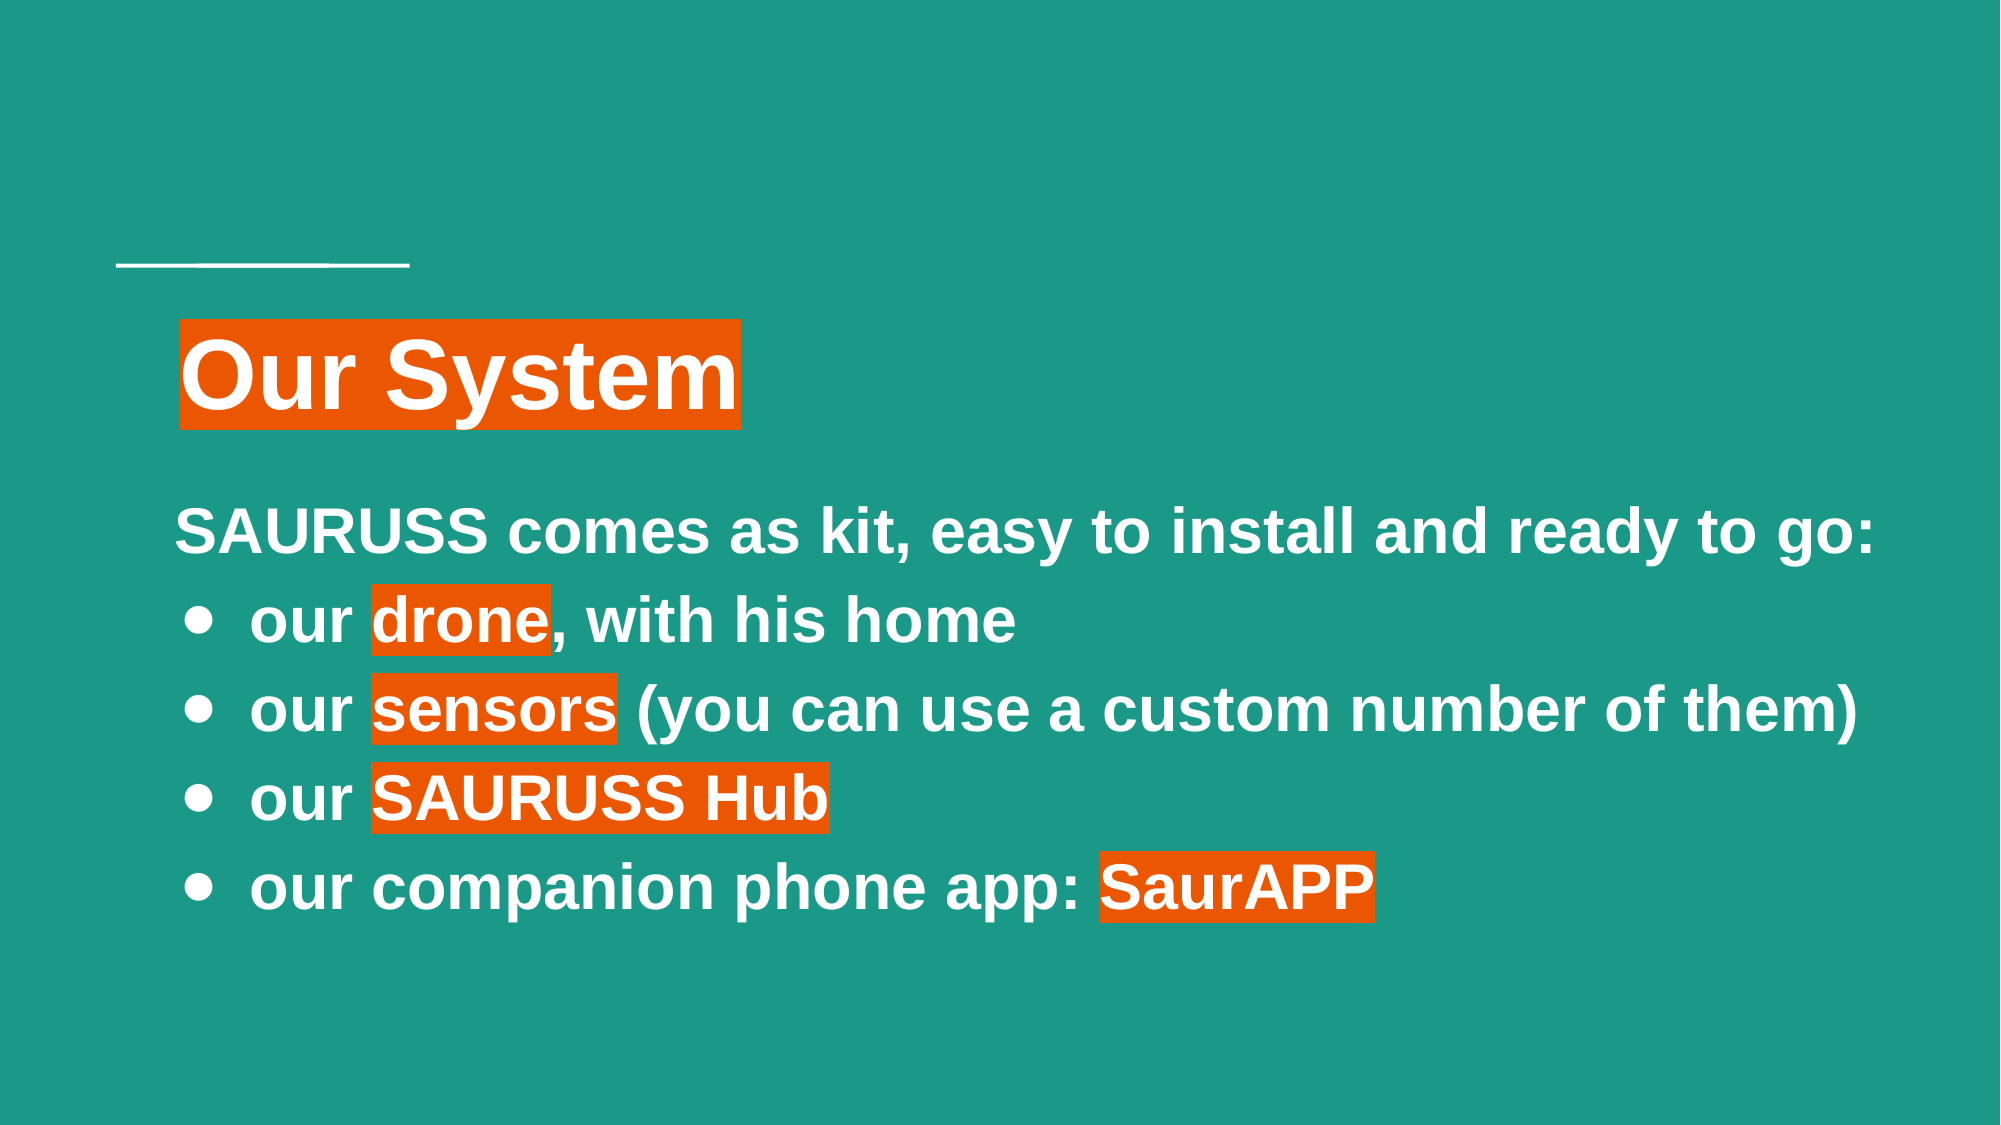

# Our System
SAURUSS comes as kit, easy to install and ready to go:
our drone, with his home
our sensors (you can use a custom number of them)
our SAURUSS Hub
our companion phone app: SaurAPP